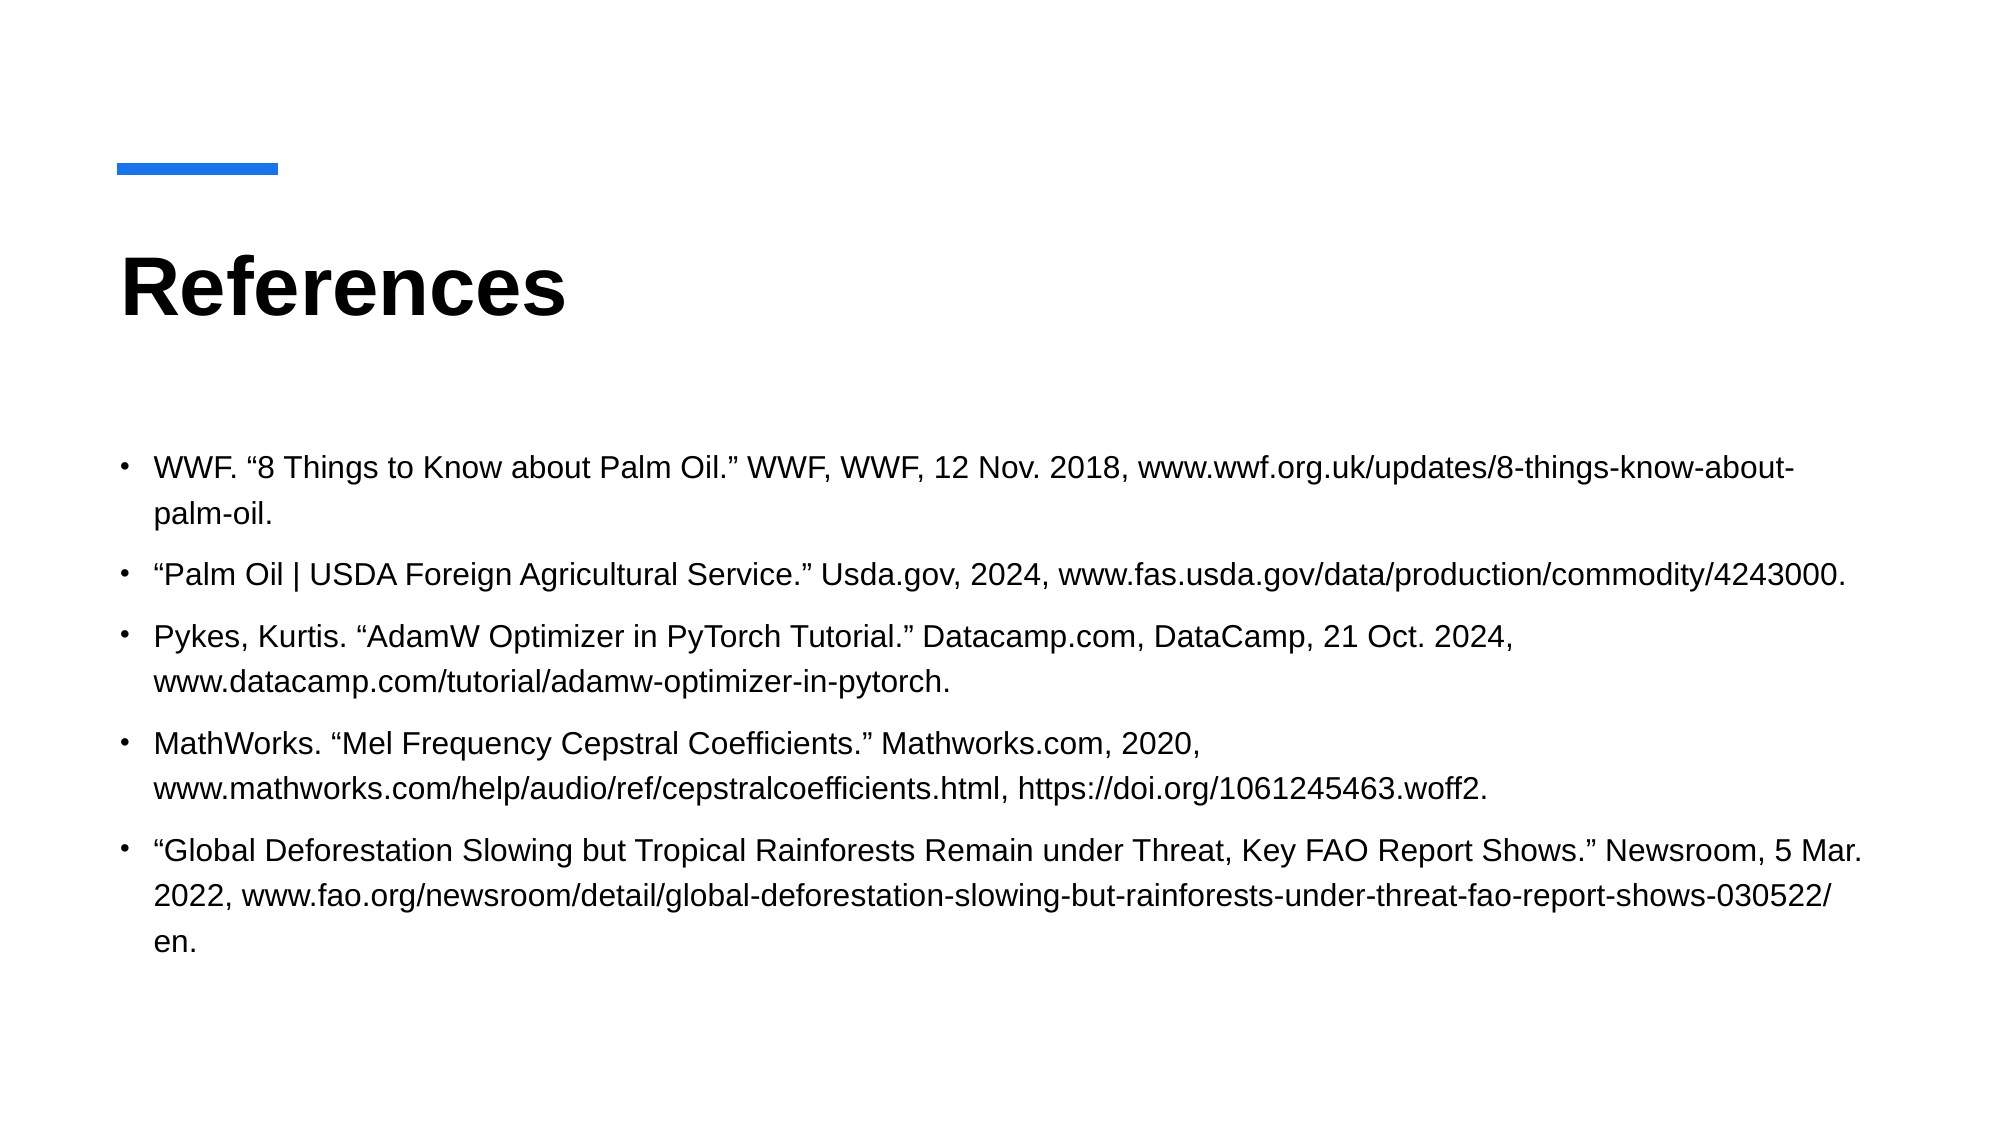

# References
WWF. “8 Things to Know about Palm Oil.” WWF, WWF, 12 Nov. 2018, www.wwf.org.uk/updates/8-things-know-about-palm-oil.
“Palm Oil | USDA Foreign Agricultural Service.” Usda.gov, 2024, www.fas.usda.gov/data/production/commodity/4243000.
‌Pykes, Kurtis. “AdamW Optimizer in PyTorch Tutorial.” Datacamp.com, DataCamp, 21 Oct. 2024, www.datacamp.com/tutorial/adamw-optimizer-in-pytorch.
‌MathWorks. “Mel Frequency Cepstral Coefficients.” Mathworks.com, 2020, www.mathworks.com/help/audio/ref/cepstralcoefficients.html, https://doi.org/1061245463.woff2.
“Global Deforestation Slowing but Tropical Rainforests Remain under Threat, Key FAO Report Shows.” Newsroom, 5 Mar. 2022, www.fao.org/newsroom/detail/global-deforestation-slowing-but-rainforests-under-threat-fao-report-shows-030522/en.